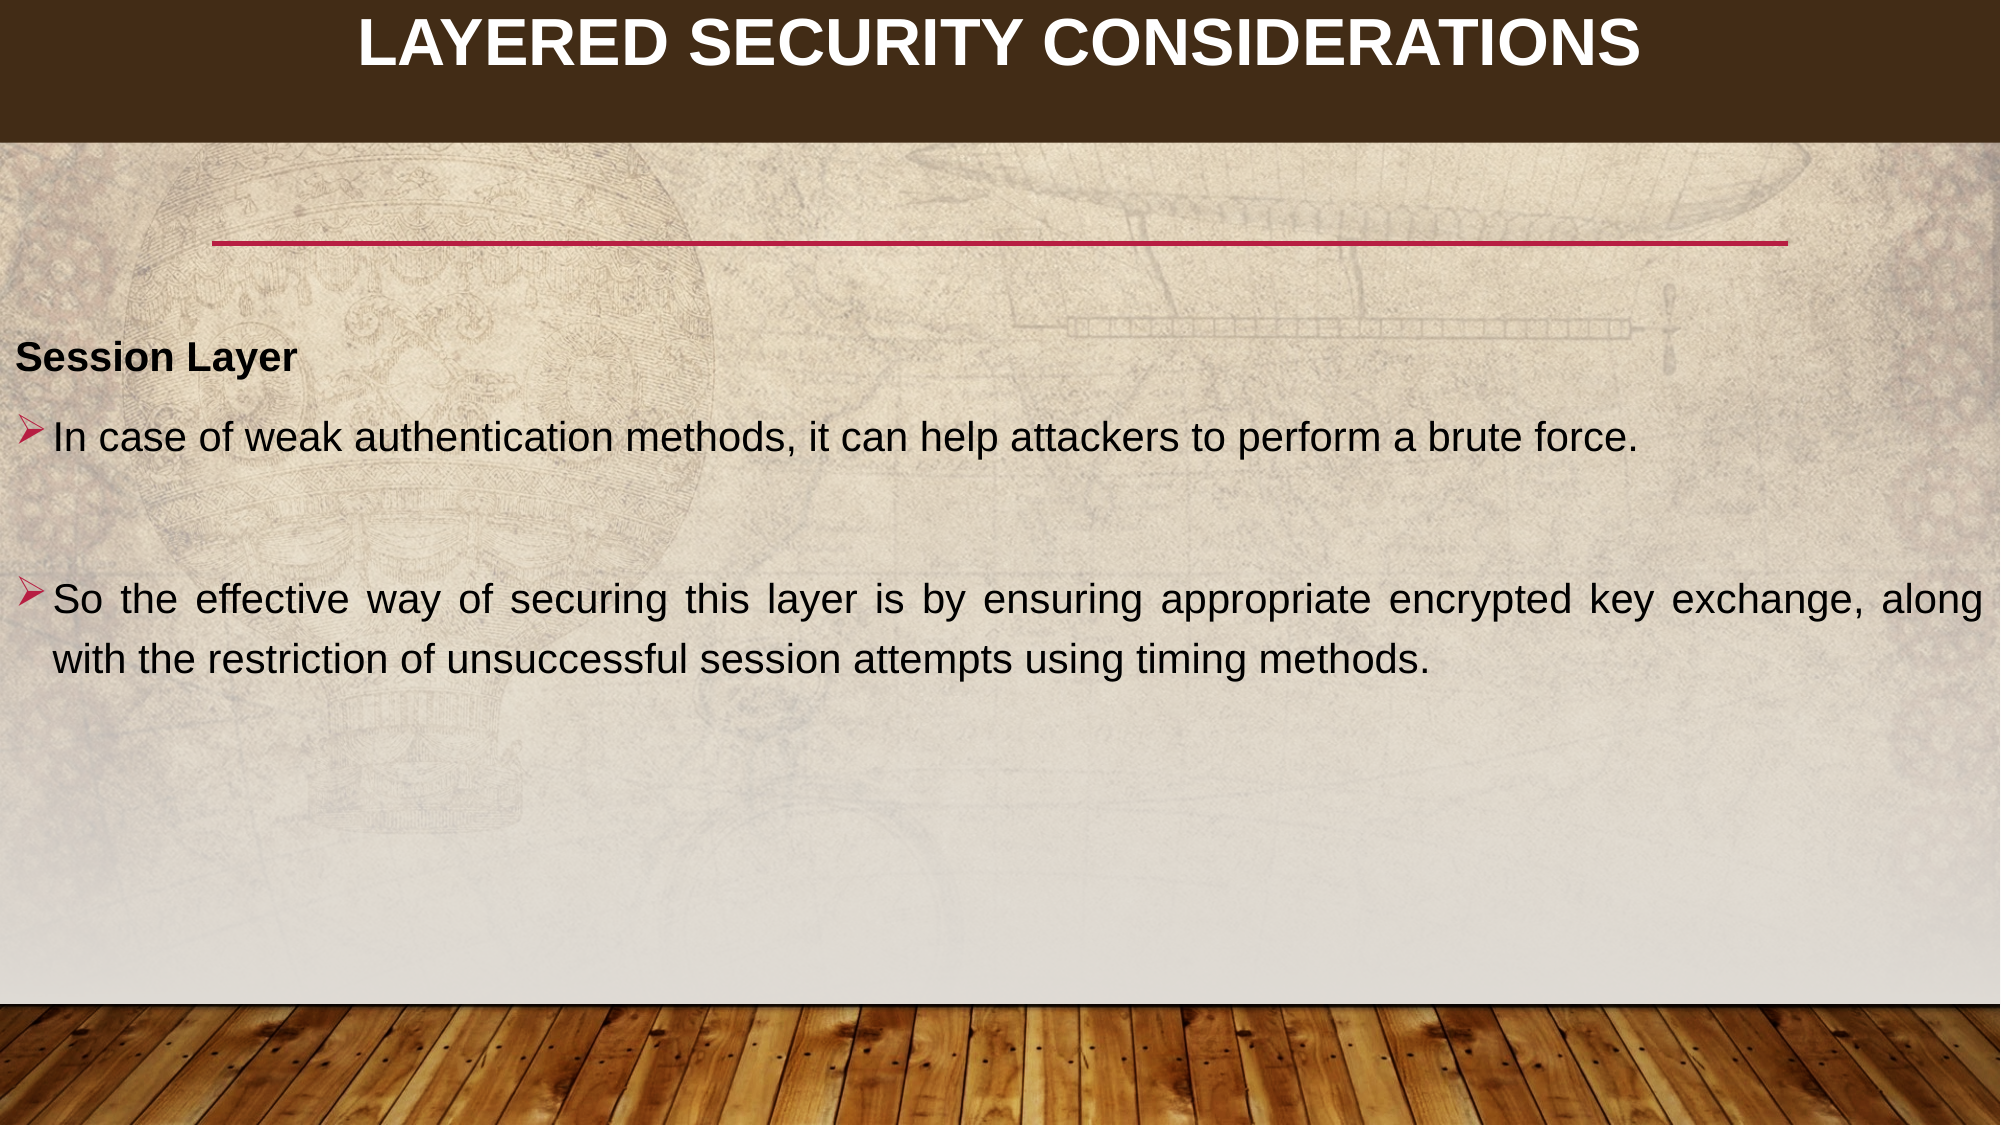

# LAYERED Security considerations
178
Session Layer
In case of weak authentication methods, it can help attackers to perform a brute force.

So the effective way of securing this layer is by ensuring appropriate encrypted key exchange, along with the restriction of unsuccessful session attempts using timing methods.